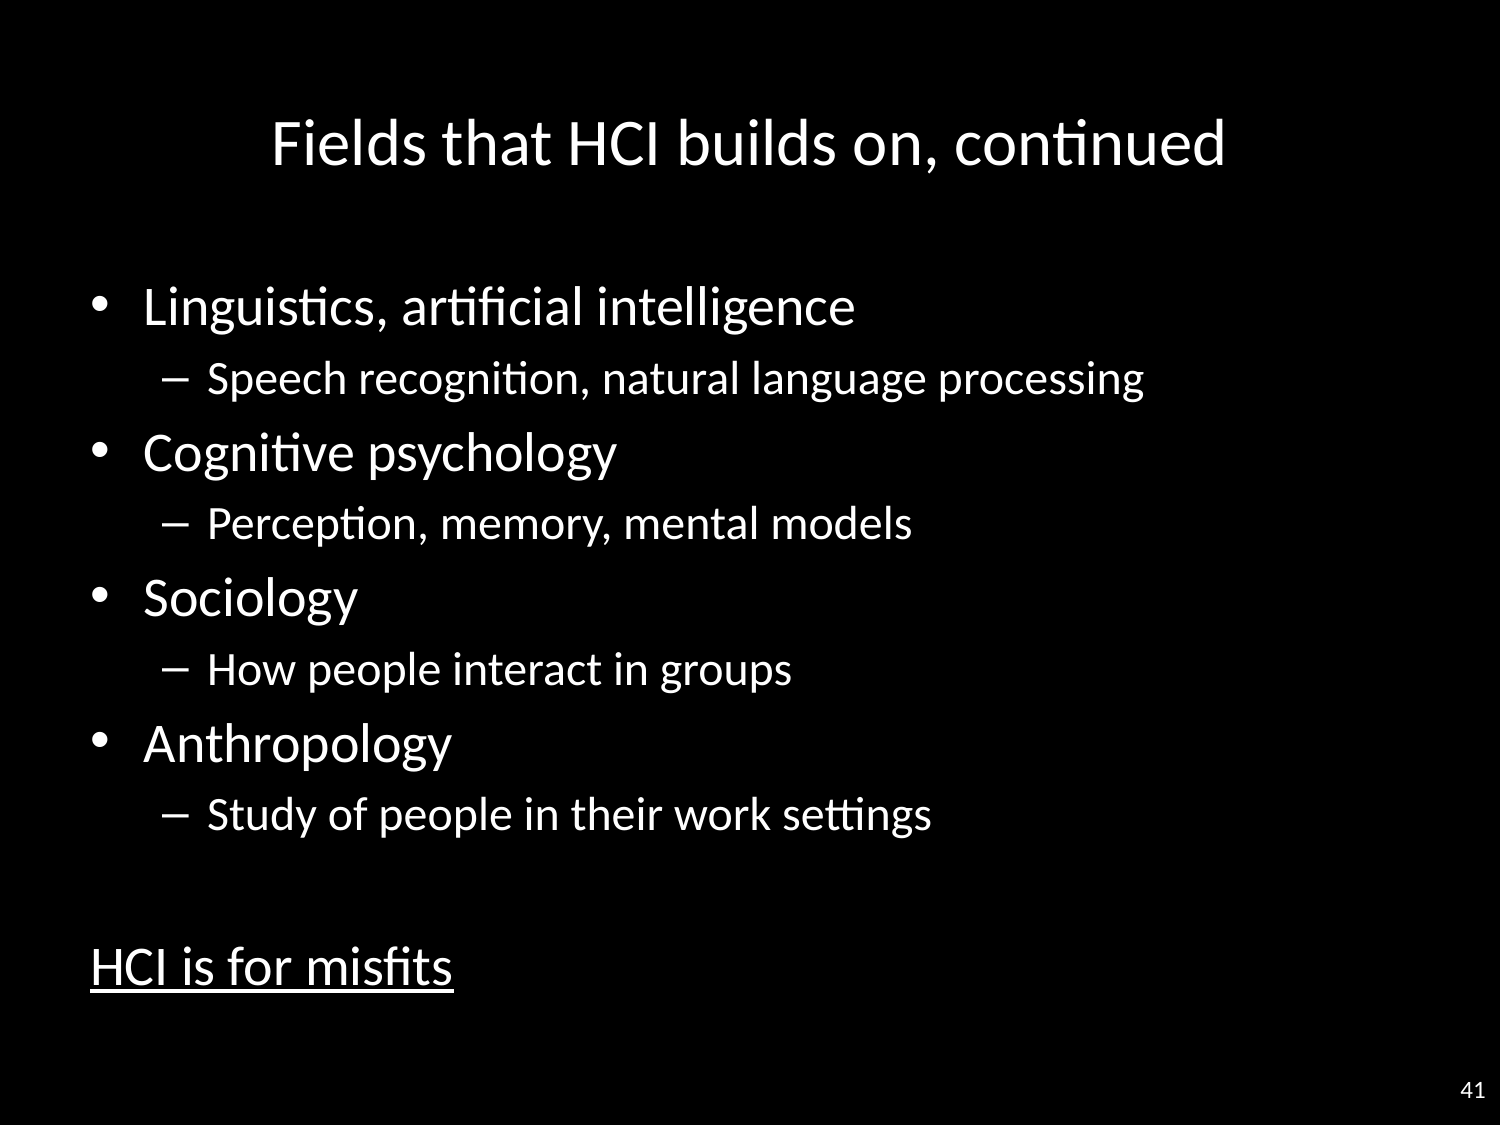

# Fields that HCI builds on, continued
Linguistics, artificial intelligence
Speech recognition, natural language processing
Cognitive psychology
Perception, memory, mental models
Sociology
How people interact in groups
Anthropology
Study of people in their work settings

HCI is for misfits
41